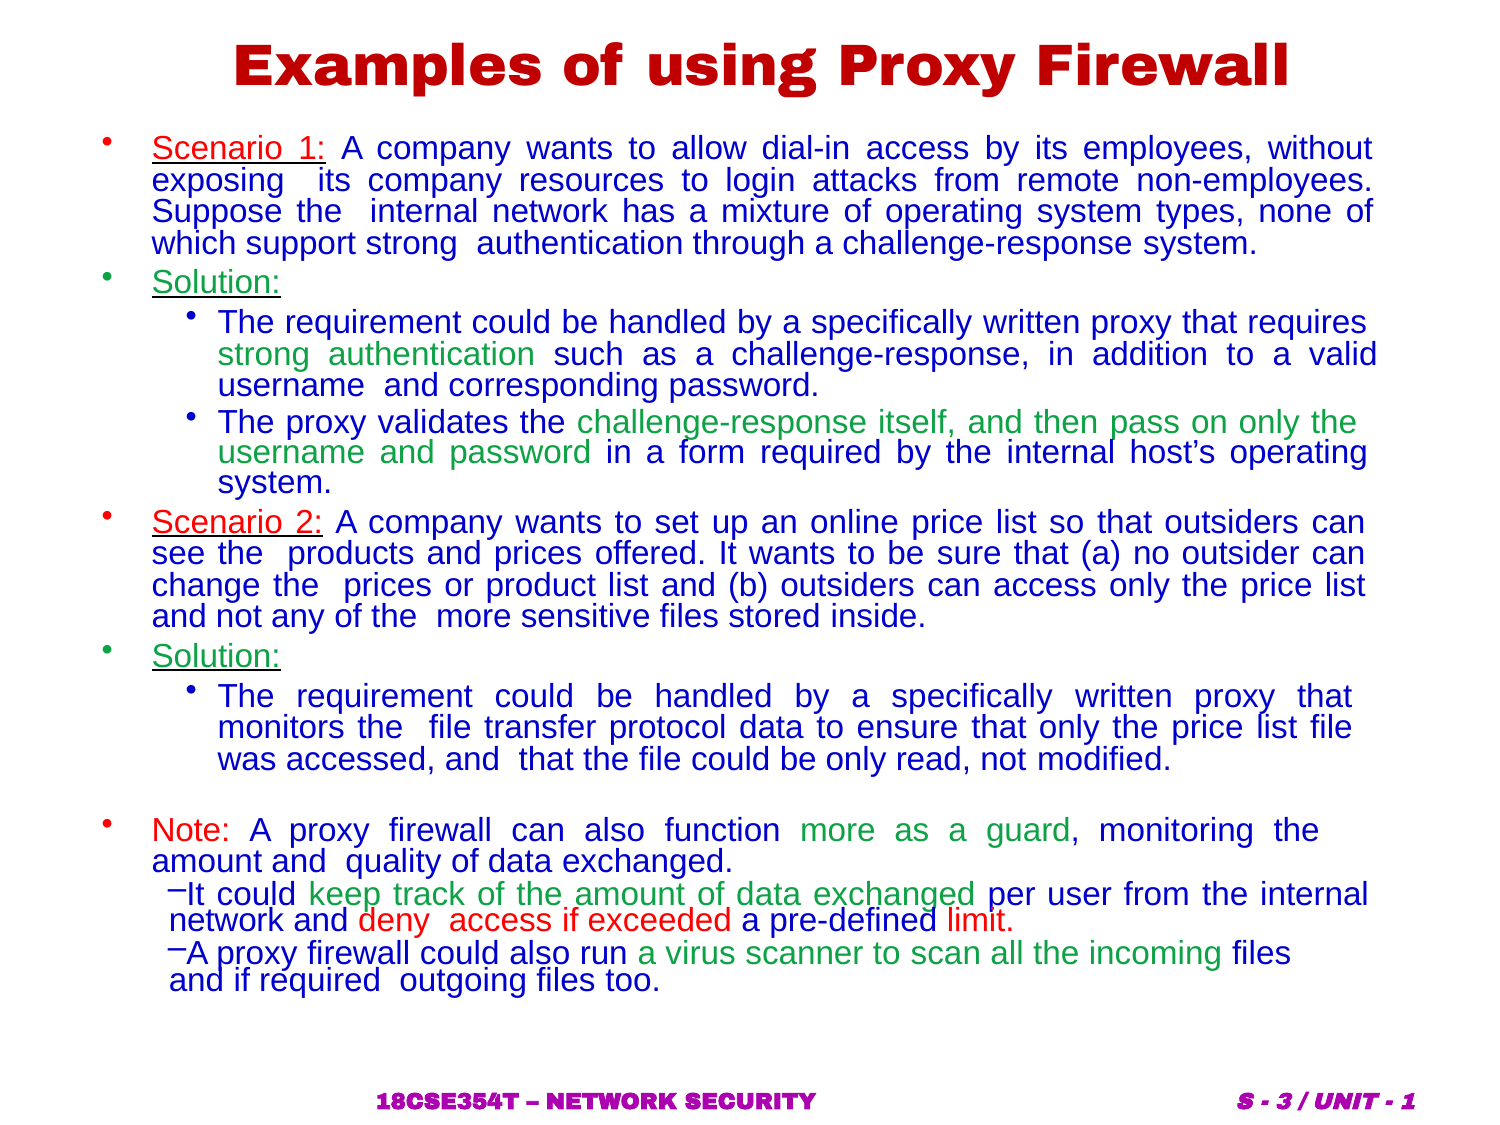

# Examples of using Proxy Firewall
Scenario 1: A company wants to allow dial-in access by its employees, without exposing  its company resources to login attacks from remote non-employees. Suppose the  internal network has a mixture of operating system types, none of which support strong  authentication through a challenge-response system.
Solution:
The requirement could be handled by a specifically written proxy that requires  strong authentication such as a challenge-response, in addition to a valid username  and corresponding password.
The proxy validates the challenge-response itself, and then pass on only the  username and password in a form required by the internal host’s operating system.
Scenario 2: A company wants to set up an online price list so that outsiders can see the  products and prices offered. It wants to be sure that (a) no outsider can change the  prices or product list and (b) outsiders can access only the price list and not any of the  more sensitive files stored inside.
Solution:
The requirement could be handled by a specifically written proxy that monitors the  file transfer protocol data to ensure that only the price list file was accessed, and  that the file could be only read, not modified.

Note: A proxy firewall can also function more as a guard, monitoring the amount and  quality of data exchanged.
It could keep track of the amount of data exchanged per user from the internal network and deny  access if exceeded a pre-defined limit.
A proxy firewall could also run a virus scanner to scan all the incoming files and if required  outgoing files too.
                                18CSE354T – NETWORK SECURITY                                                      S - 3 / UNIT - 1